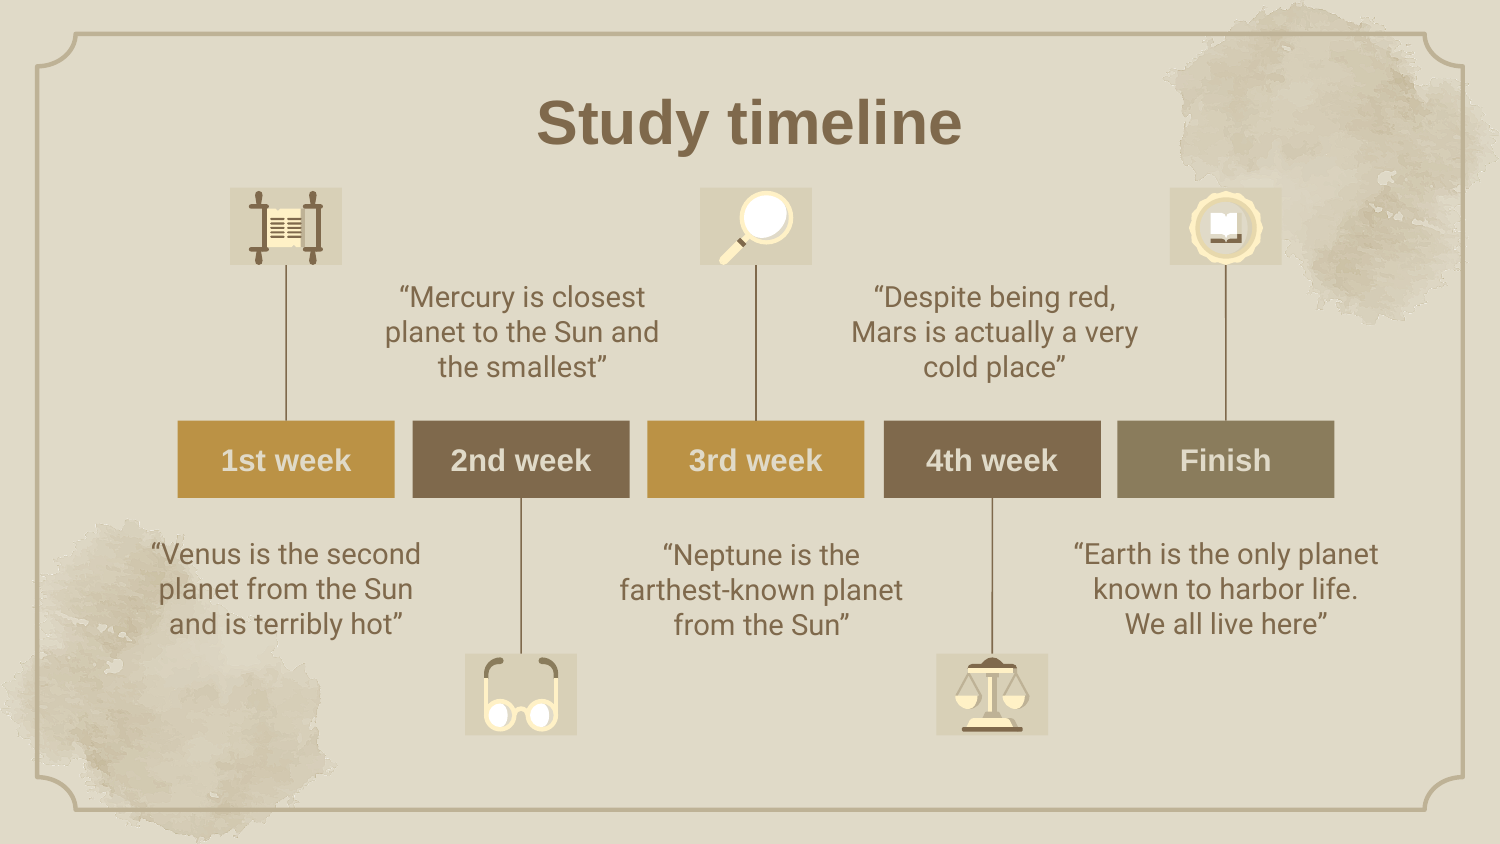

# Study timeline

“Despite being red, Mars is actually a very cold place”
“Mercury is closest planet to the Sun and the smallest”
Finish
1st week
2nd week
3rd week
4th week
“Venus is the second planet from the Sun and is terribly hot”
“Earth is the only planet known to harbor life. We all live here”
“Neptune is the farthest-known planet from the Sun”